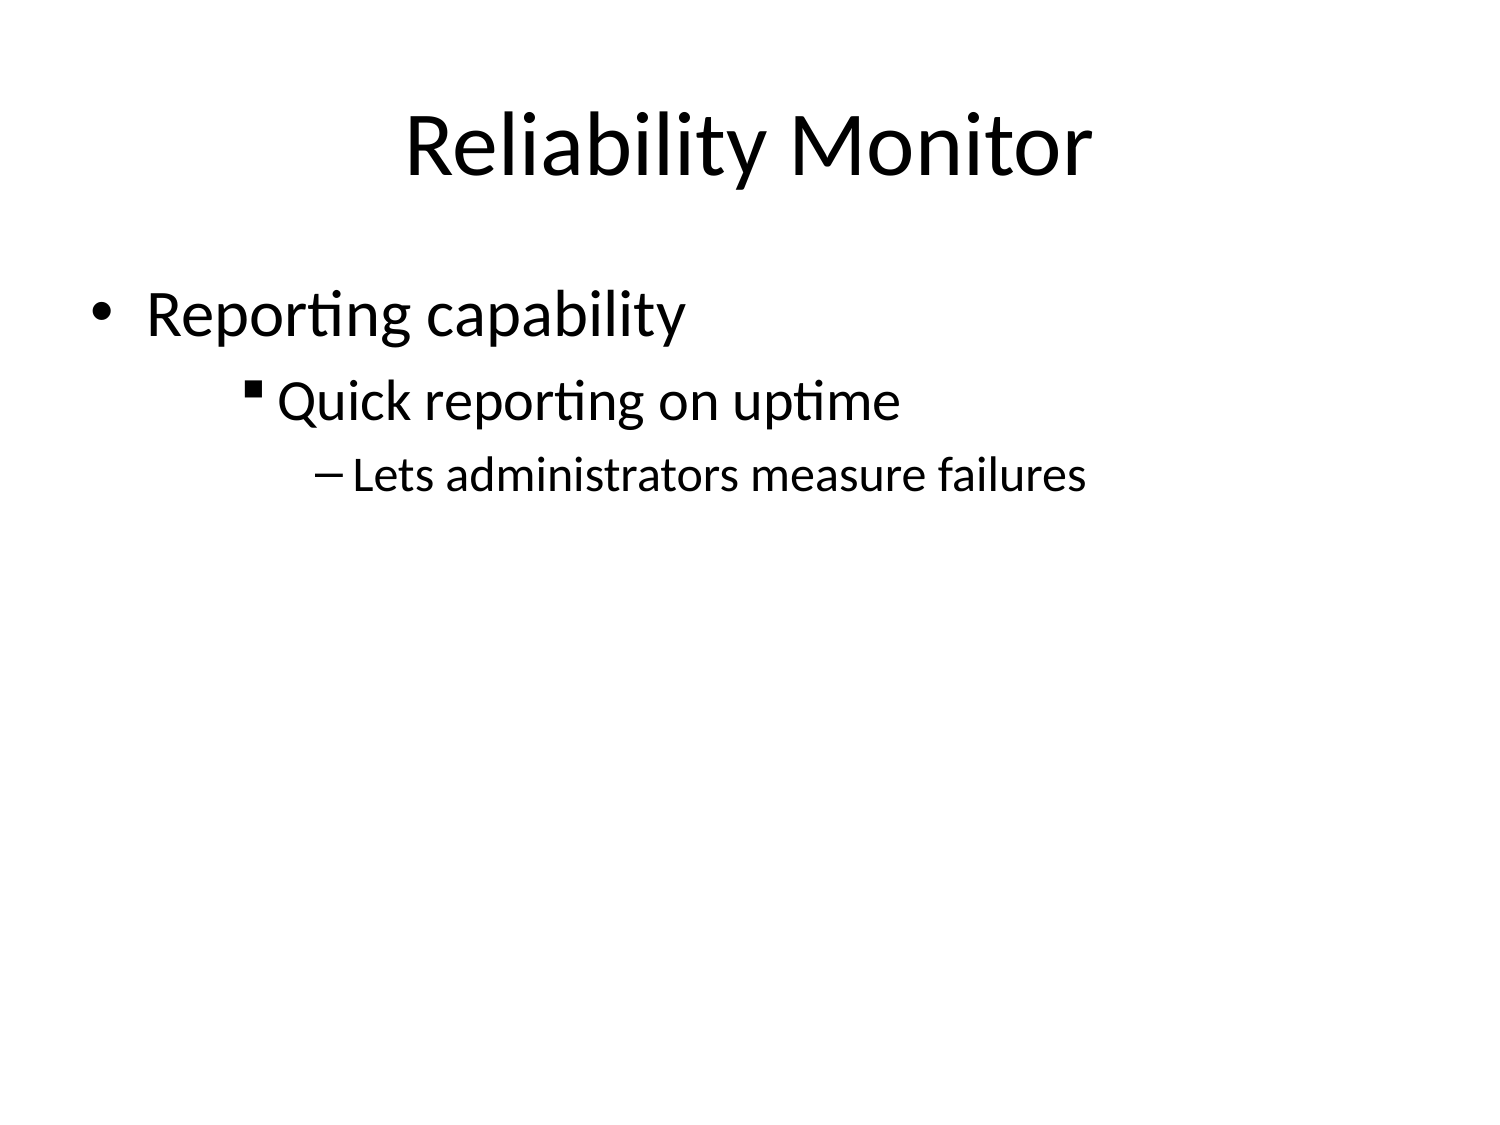

# Reliability Monitor
Reporting capability
Quick reporting on uptime
Lets administrators measure failures